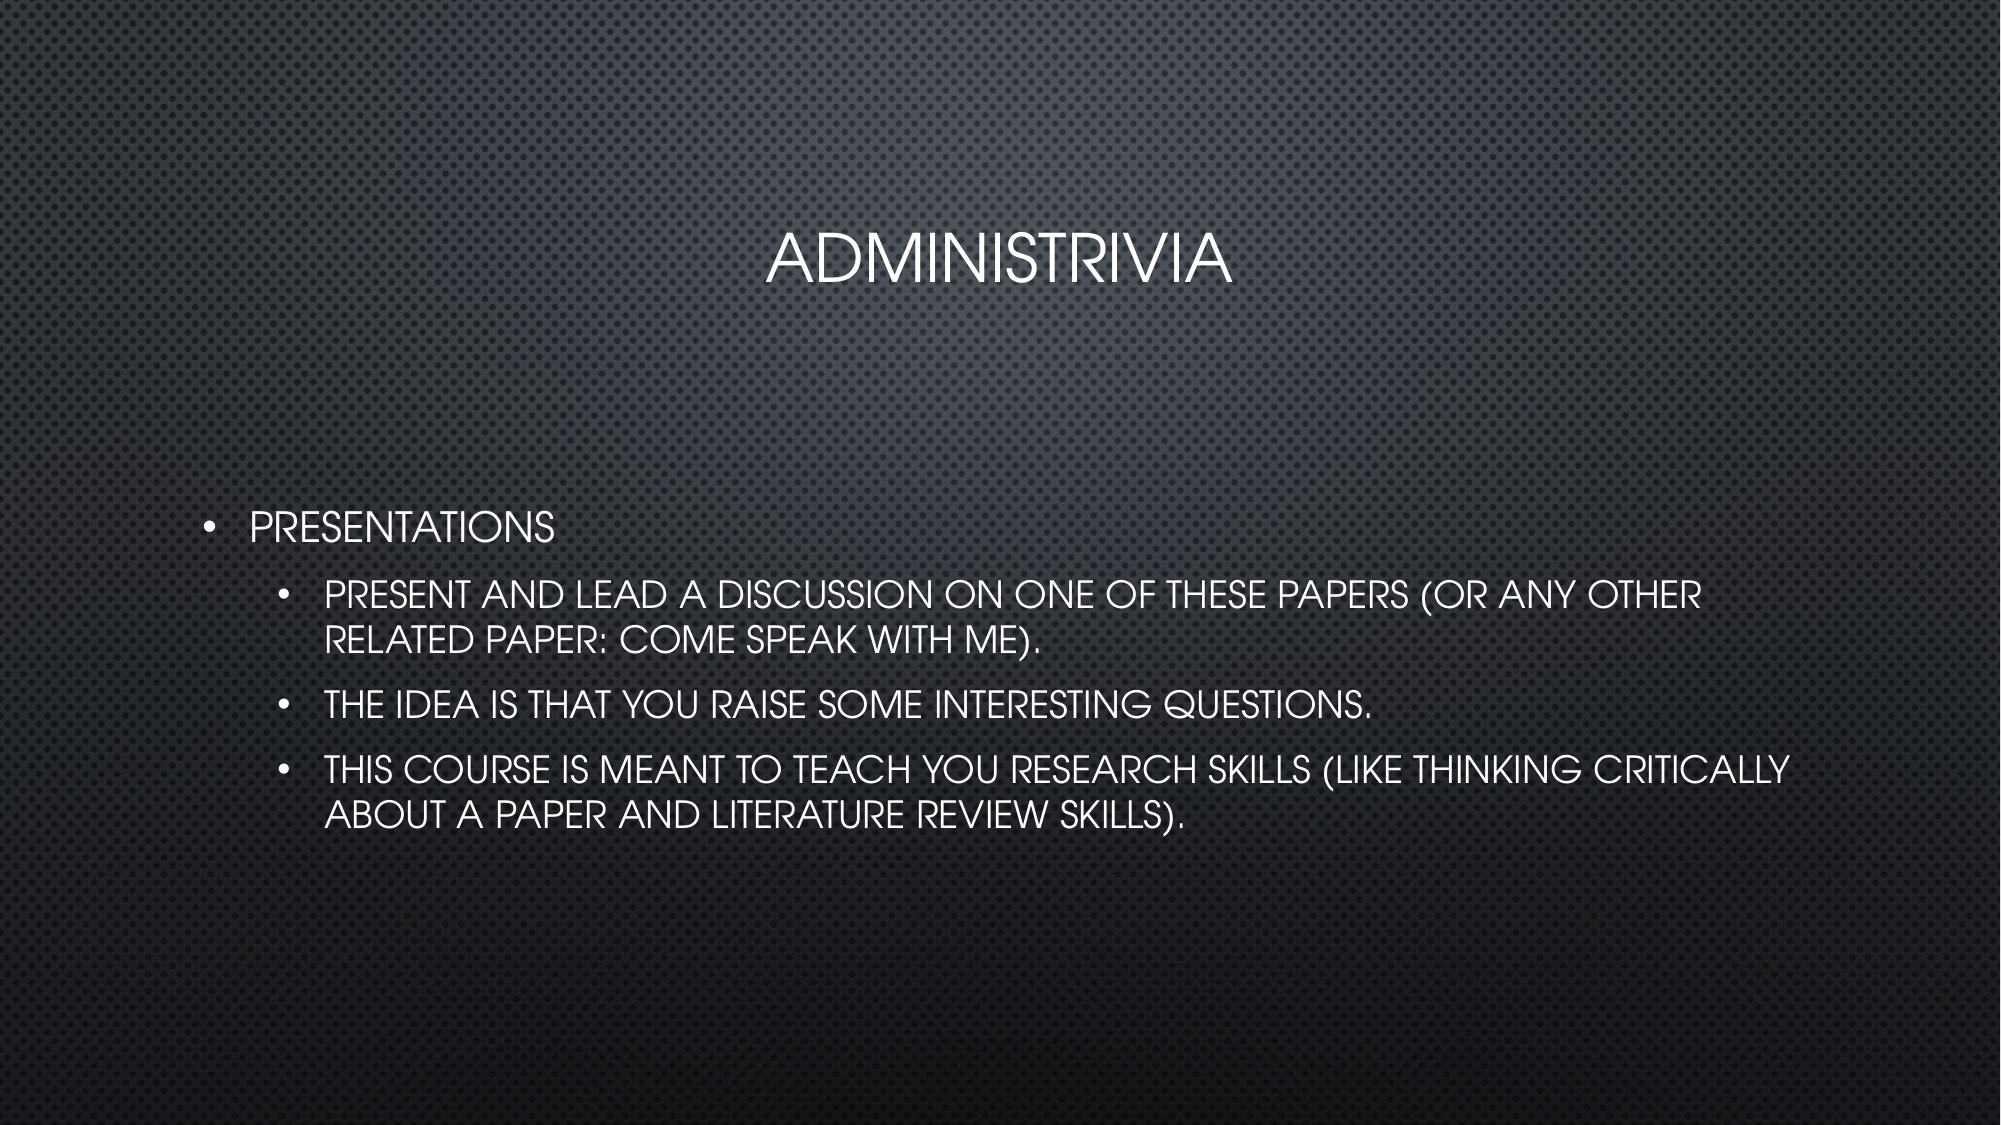

# administrivia
PRESENTATIONS
Present and lead a discussion on one of these papers (or any other related paper: come speak with me).
The idea is that you raise some interesting questions.
This course is meant to teach you research skills (like thinking critically about a paper and literature review skills).